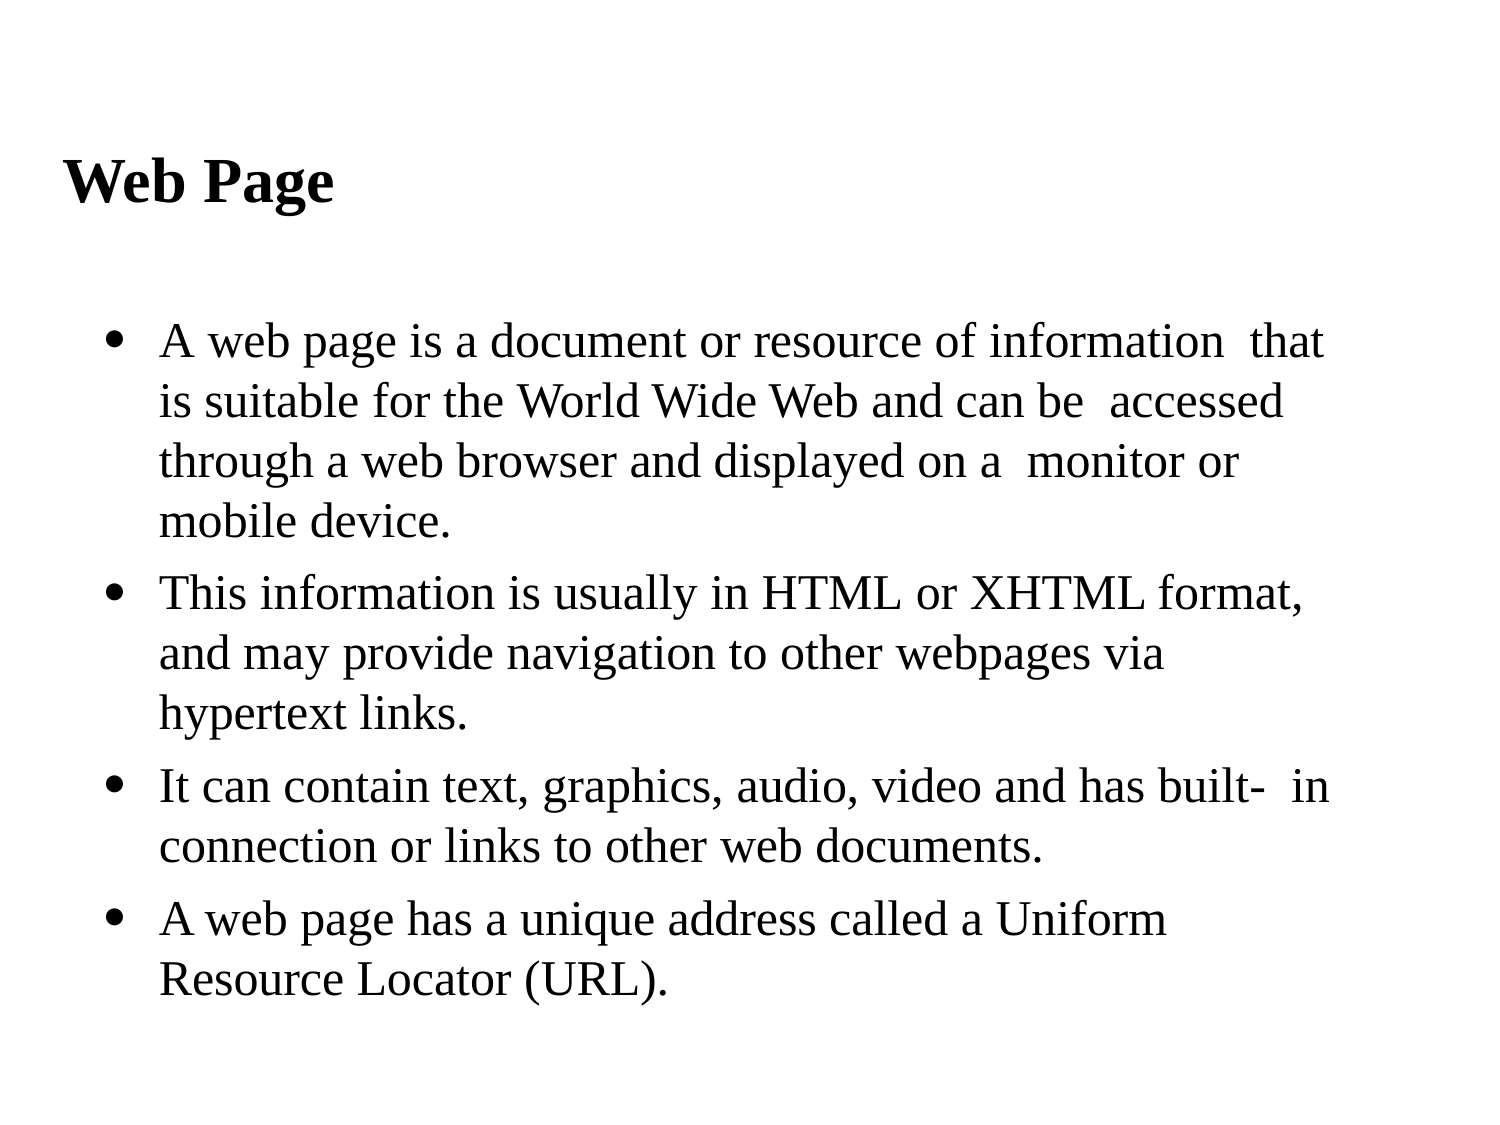

# Web Page
A web page is a document or resource of information  that is suitable for the World Wide Web and can be  accessed through a web browser and displayed on a  monitor or mobile device.
This information is usually in HTML or XHTML format,  and may provide navigation to other webpages via  hypertext links.
It can contain text, graphics, audio, video and has built-  in connection or links to other web documents.
A web page has a unique address called a Uniform  Resource Locator (URL).